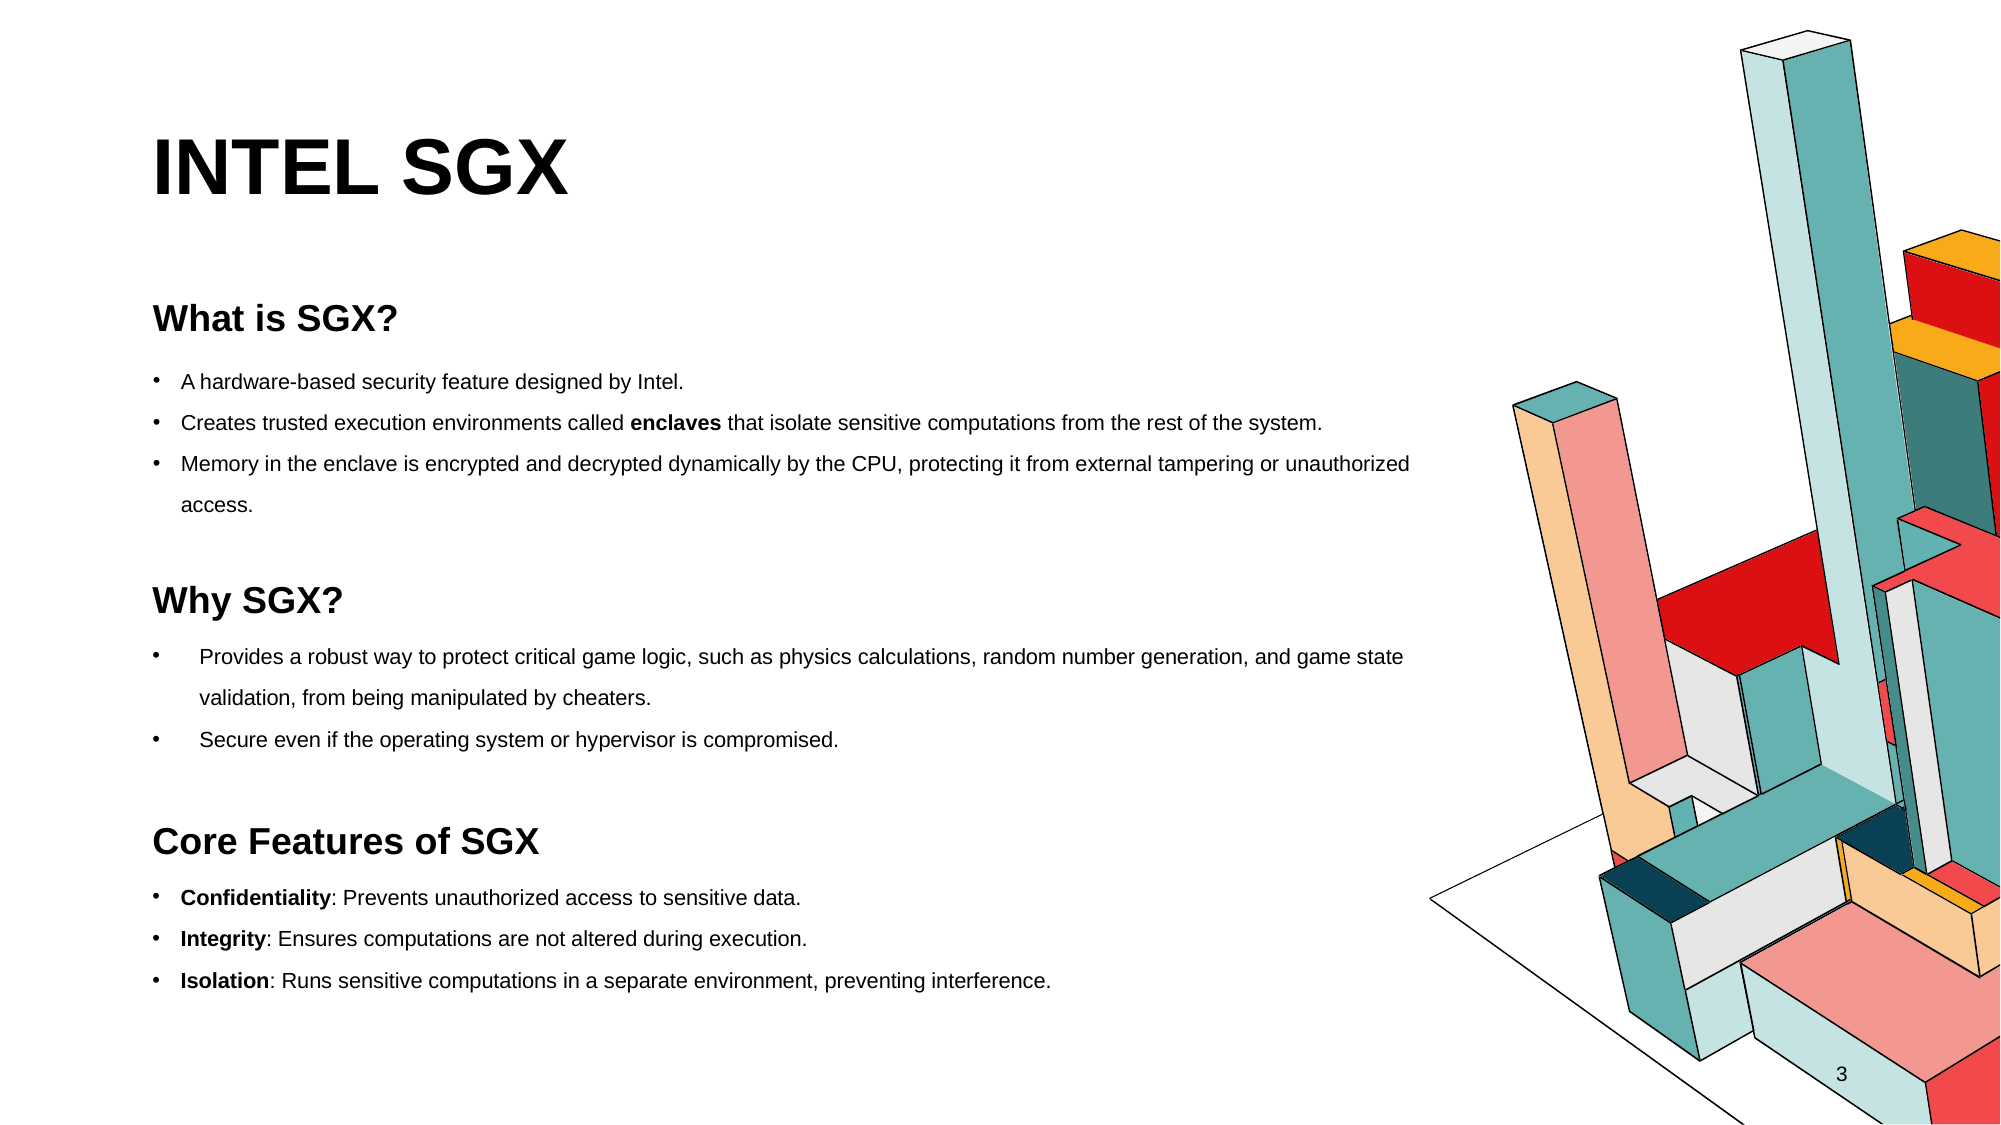

# Intel SGX
What is SGX?
A hardware-based security feature designed by Intel.
Creates trusted execution environments called enclaves that isolate sensitive computations from the rest of the system.
Memory in the enclave is encrypted and decrypted dynamically by the CPU, protecting it from external tampering or unauthorized access.
Why SGX?
Provides a robust way to protect critical game logic, such as physics calculations, random number generation, and game state validation, from being manipulated by cheaters.
Secure even if the operating system or hypervisor is compromised.
Core Features of SGX
Confidentiality: Prevents unauthorized access to sensitive data.
Integrity: Ensures computations are not altered during execution.
Isolation: Runs sensitive computations in a separate environment, preventing interference.
3